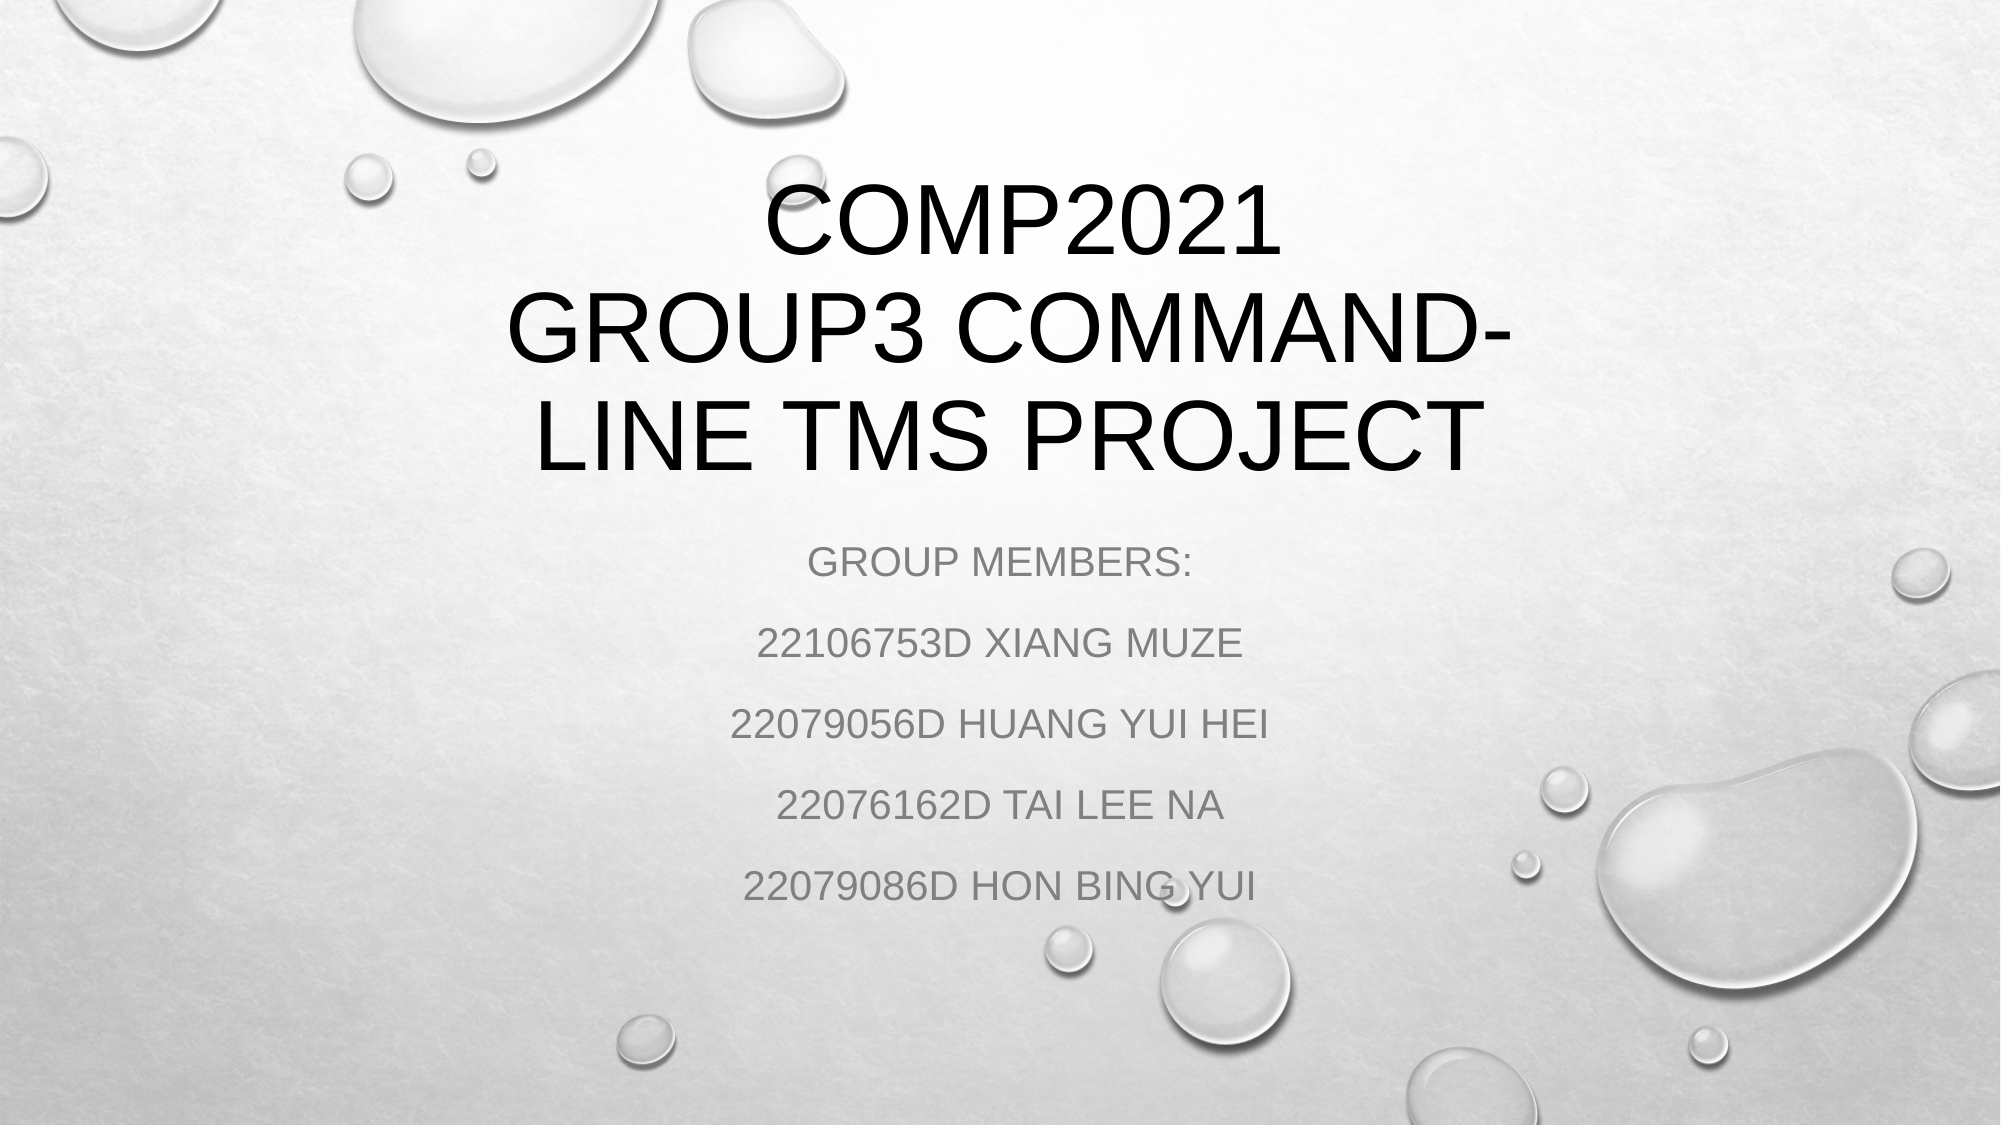

# COMP2021 GROUP3 command-line TMS PROJECT

Group members:
22106753d Xiang Muze
22079056d HUANG YUI HEI
22076162D Tai Lee Na
22079086D hon bing yui